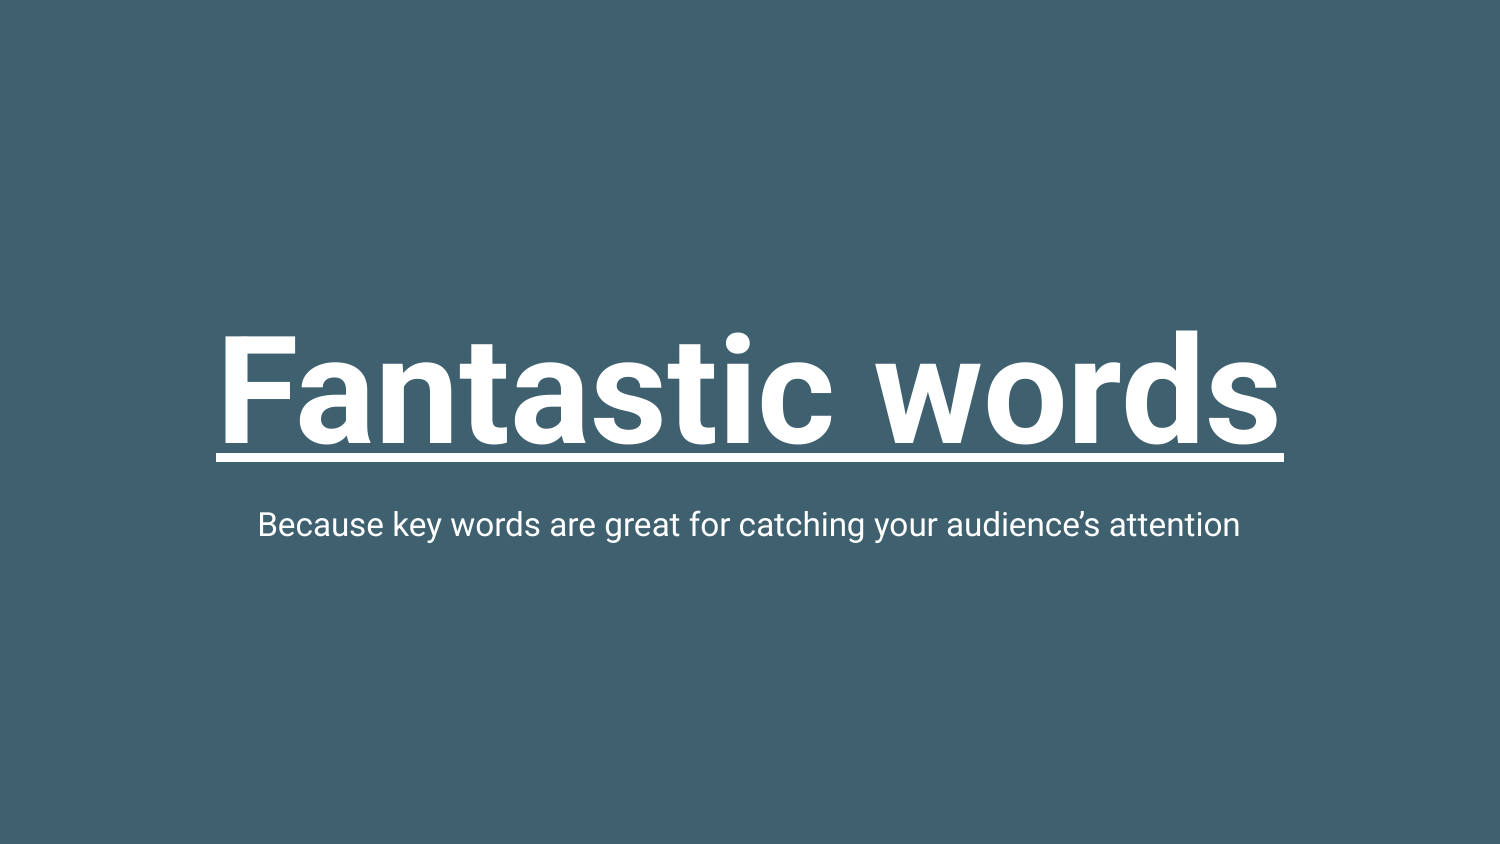

Fantastic words
# Because key words are great for catching your audience’s attention